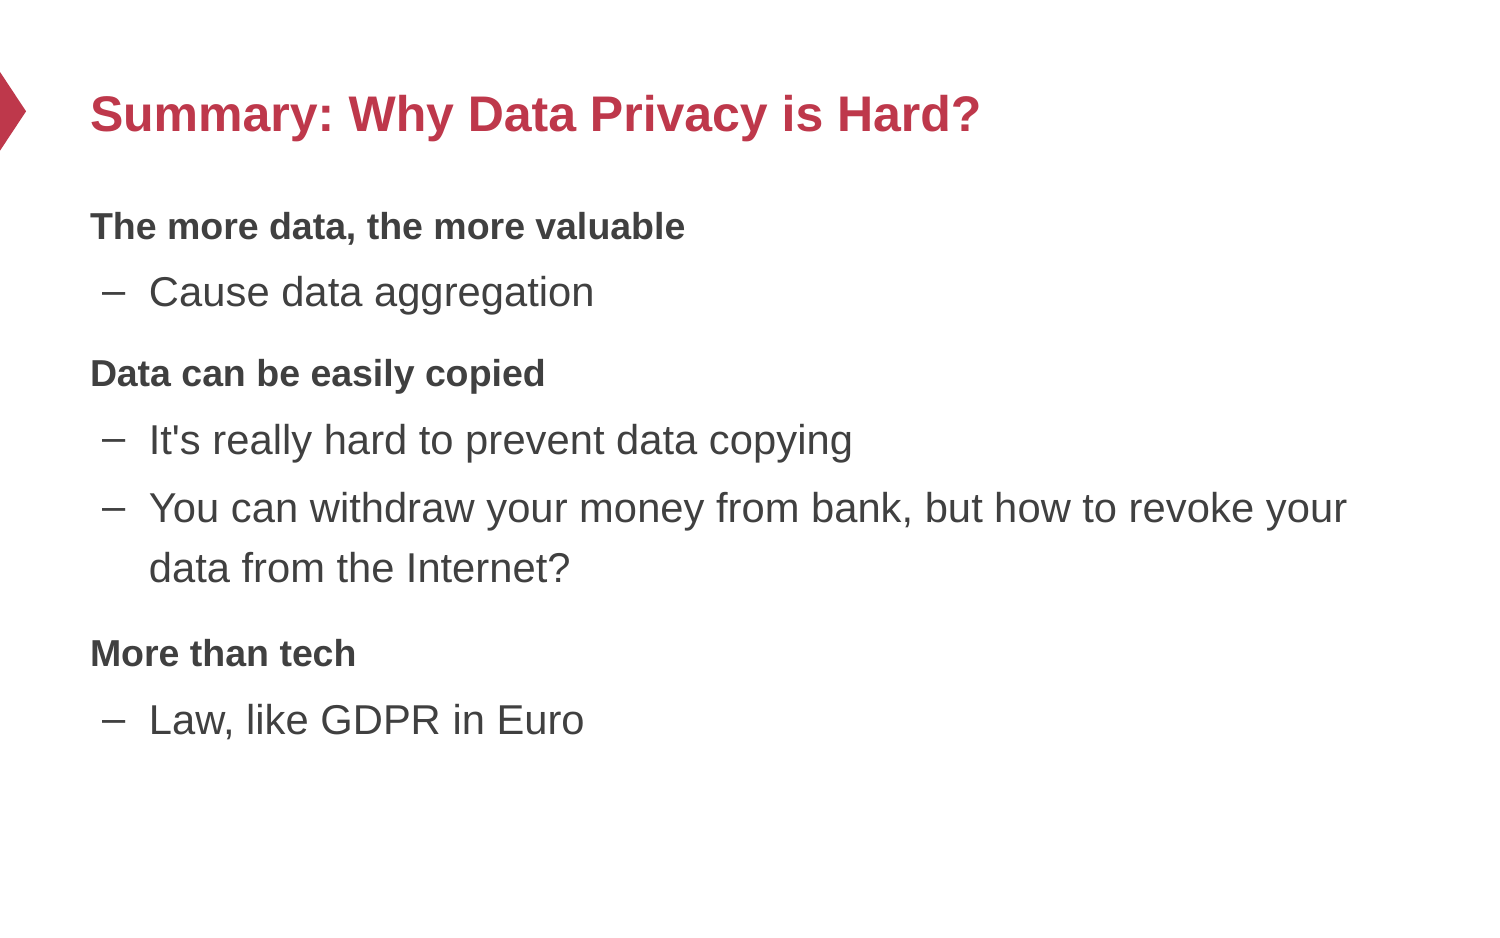

# Summary: Why Data Privacy is Hard?
The more data, the more valuable
Cause data aggregation
Data can be easily copied
It's really hard to prevent data copying
You can withdraw your money from bank, but how to revoke your data from the Internet?
More than tech
Law, like GDPR in Euro